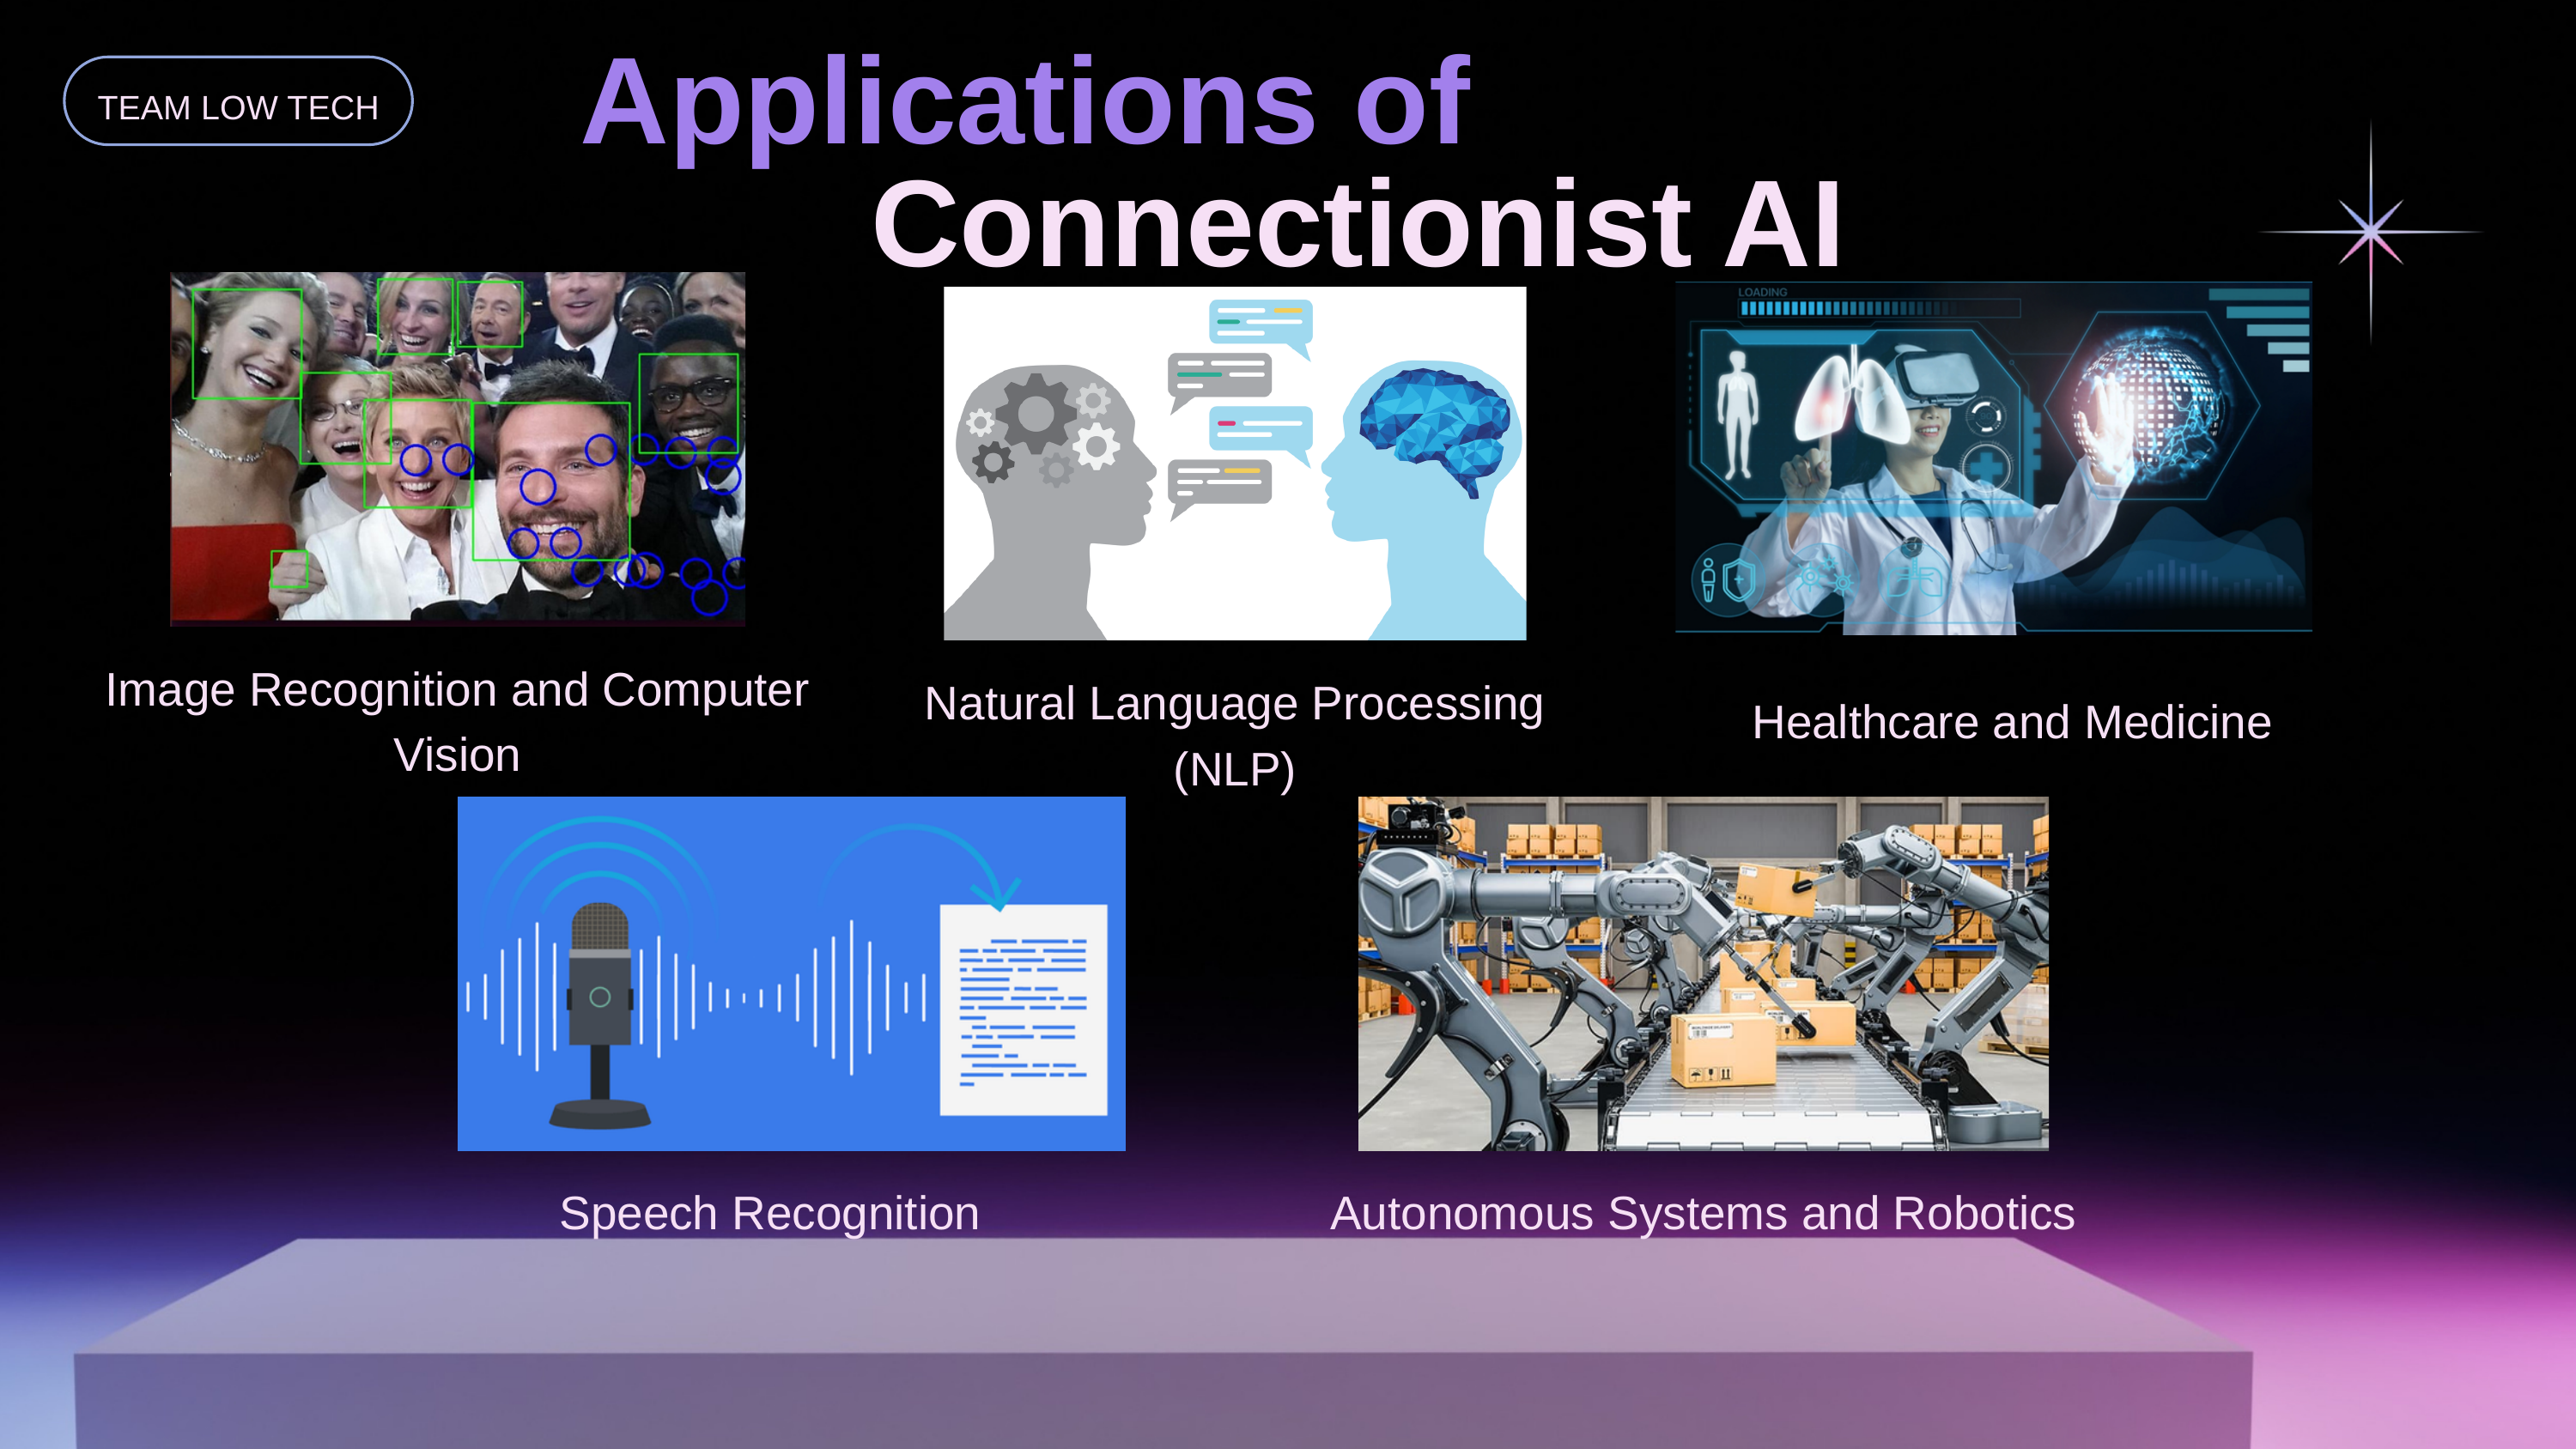

Applications of
Connectionist AI

TEAM LOW TECH

Image Recognition and Computer Vision
Natural Language Processing (NLP)
Healthcare and Medicine

Speech Recognition
Autonomous Systems and Robotics